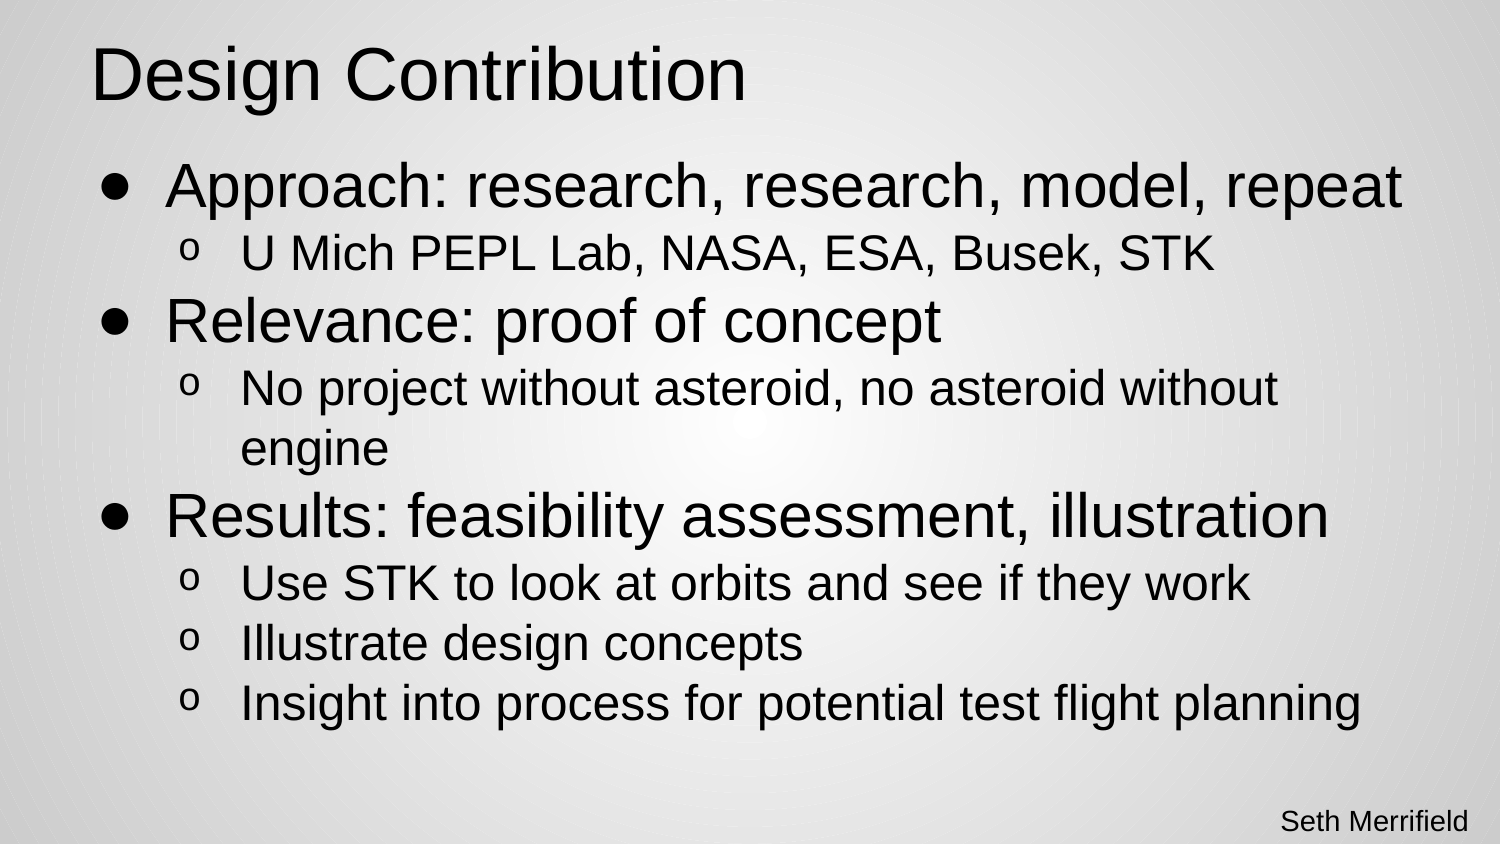

# Design Contribution
Approach: research, research, model, repeat
U Mich PEPL Lab, NASA, ESA, Busek, STK
Relevance: proof of concept
No project without asteroid, no asteroid without engine
Results: feasibility assessment, illustration
Use STK to look at orbits and see if they work
Illustrate design concepts
Insight into process for potential test flight planning
Seth Merrifield